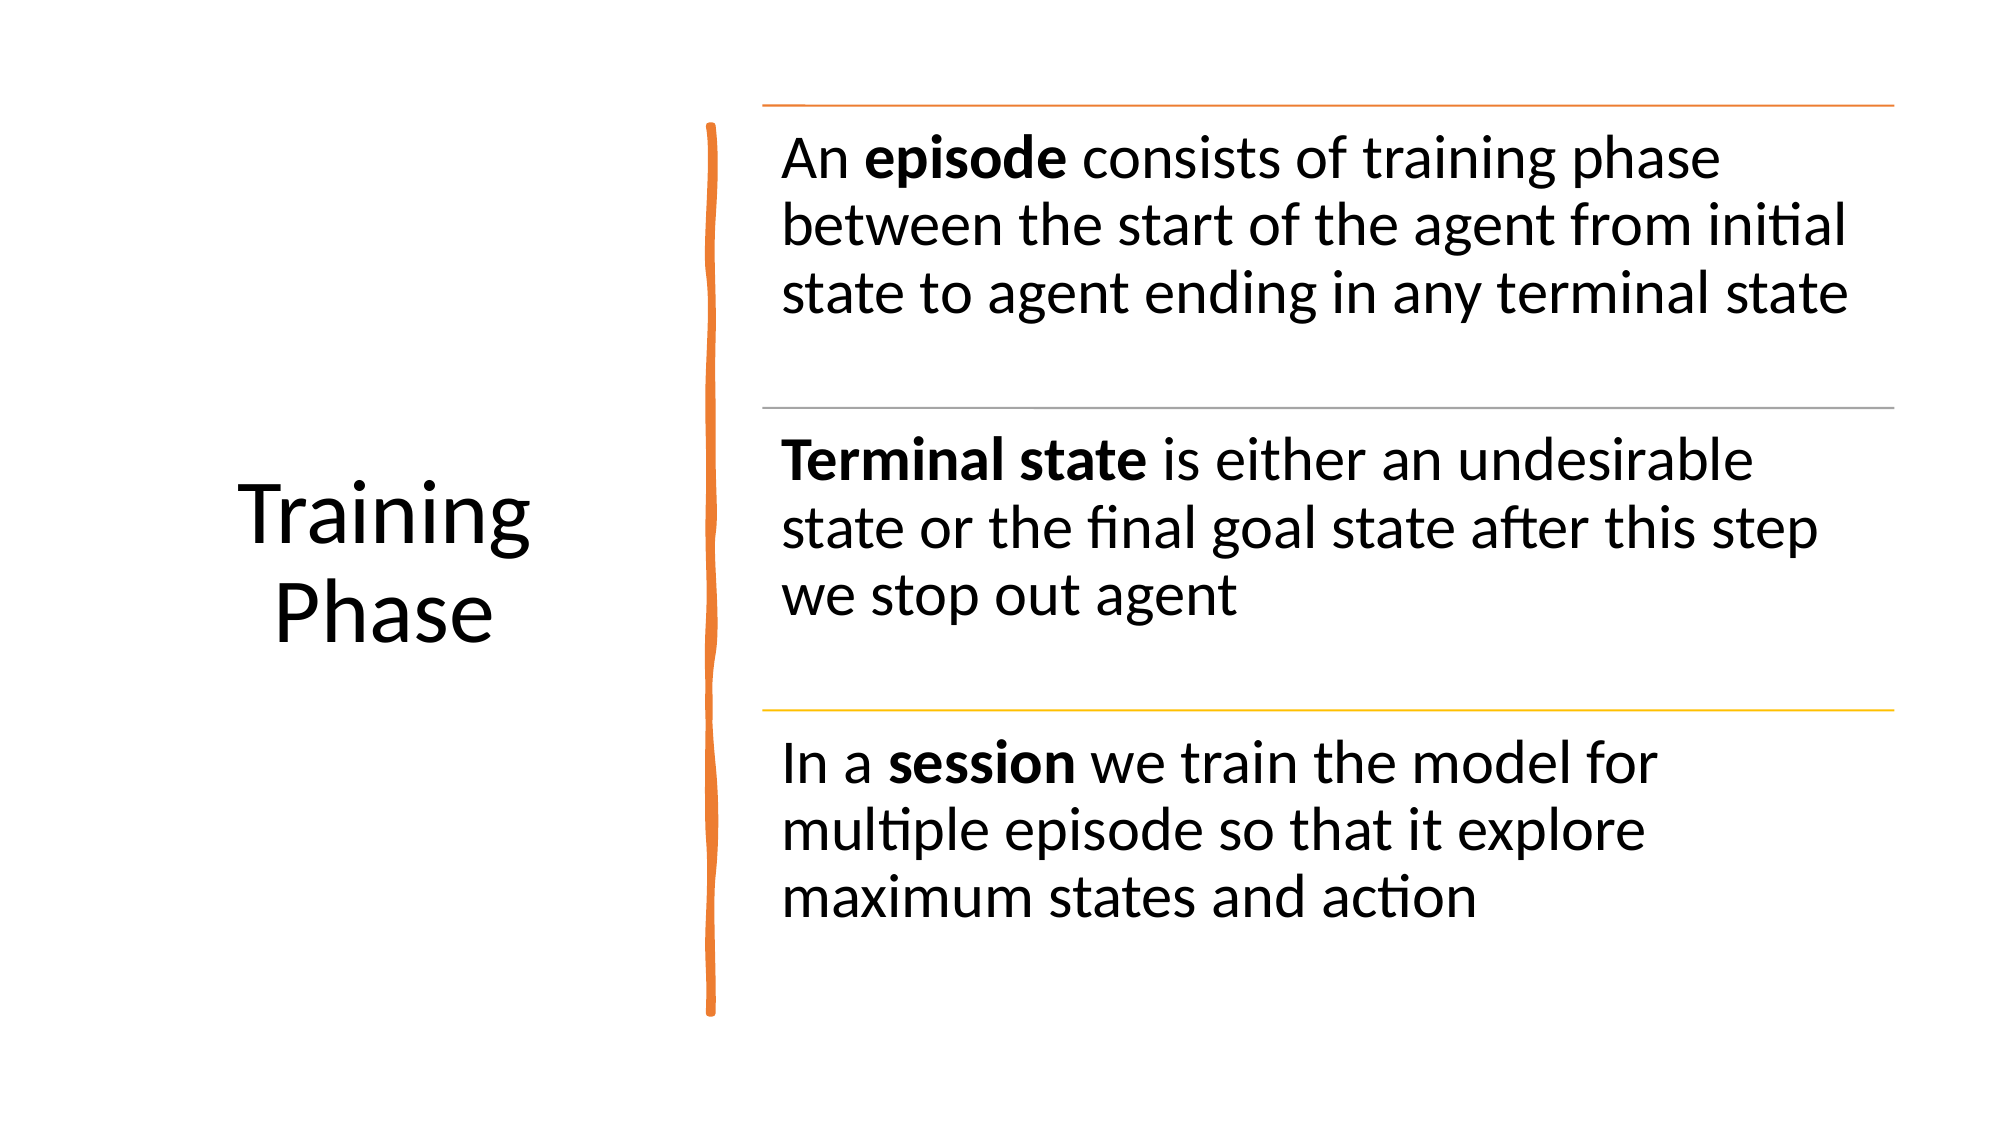

An episode consists of training phase between the start of the agent from initial state to agent ending in any terminal state
Terminal state is either an undesirable state or the final goal state after this step we stop out agent
In a session we train the model for multiple episode so that it explore maximum states and action
# Training Phase